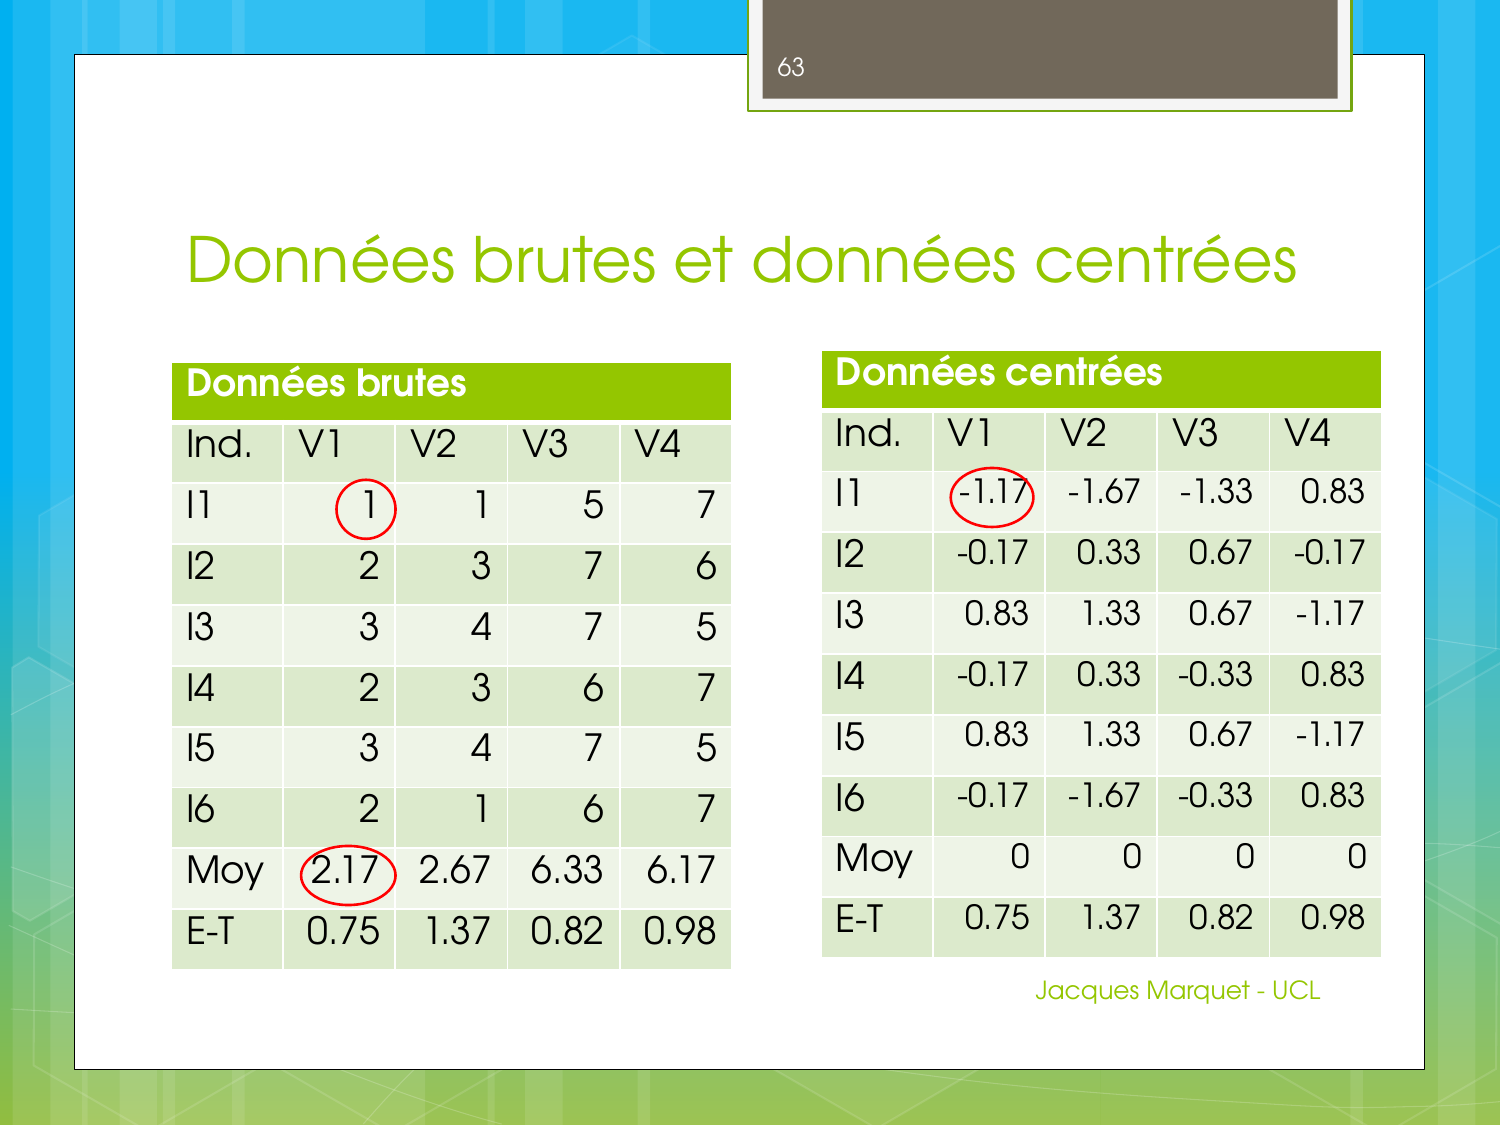

63
# Données brutes et données centrées
| Données centrées |  |  |  |  |
| --- | --- | --- | --- | --- |
| Ind. | V1 | V2 | V3 | V4 |
| I1 | -1.17 | -1.67 | -1.33 | 0.83 |
| I2 | -0.17 | 0.33 | 0.67 | -0.17 |
| I3 | 0.83 | 1.33 | 0.67 | -1.17 |
| I4 | -0.17 | 0.33 | -0.33 | 0.83 |
| I5 | 0.83 | 1.33 | 0.67 | -1.17 |
| I6 | -0.17 | -1.67 | -0.33 | 0.83 |
| Moy | 0 | 0 | 0 | 0 |
| E-T | 0.75 | 1.37 | 0.82 | 0.98 |
| Données brutes |  |  |  |  |
| --- | --- | --- | --- | --- |
| Ind. | V1 | V2 | V3 | V4 |
| I1 | 1 | 1 | 5 | 7 |
| I2 | 2 | 3 | 7 | 6 |
| I3 | 3 | 4 | 7 | 5 |
| I4 | 2 | 3 | 6 | 7 |
| I5 | 3 | 4 | 7 | 5 |
| I6 | 2 | 1 | 6 | 7 |
| Moy | 2.17 | 2.67 | 6.33 | 6.17 |
| E-T | 0.75 | 1.37 | 0.82 | 0.98 |

Jacques Marquet - UCL